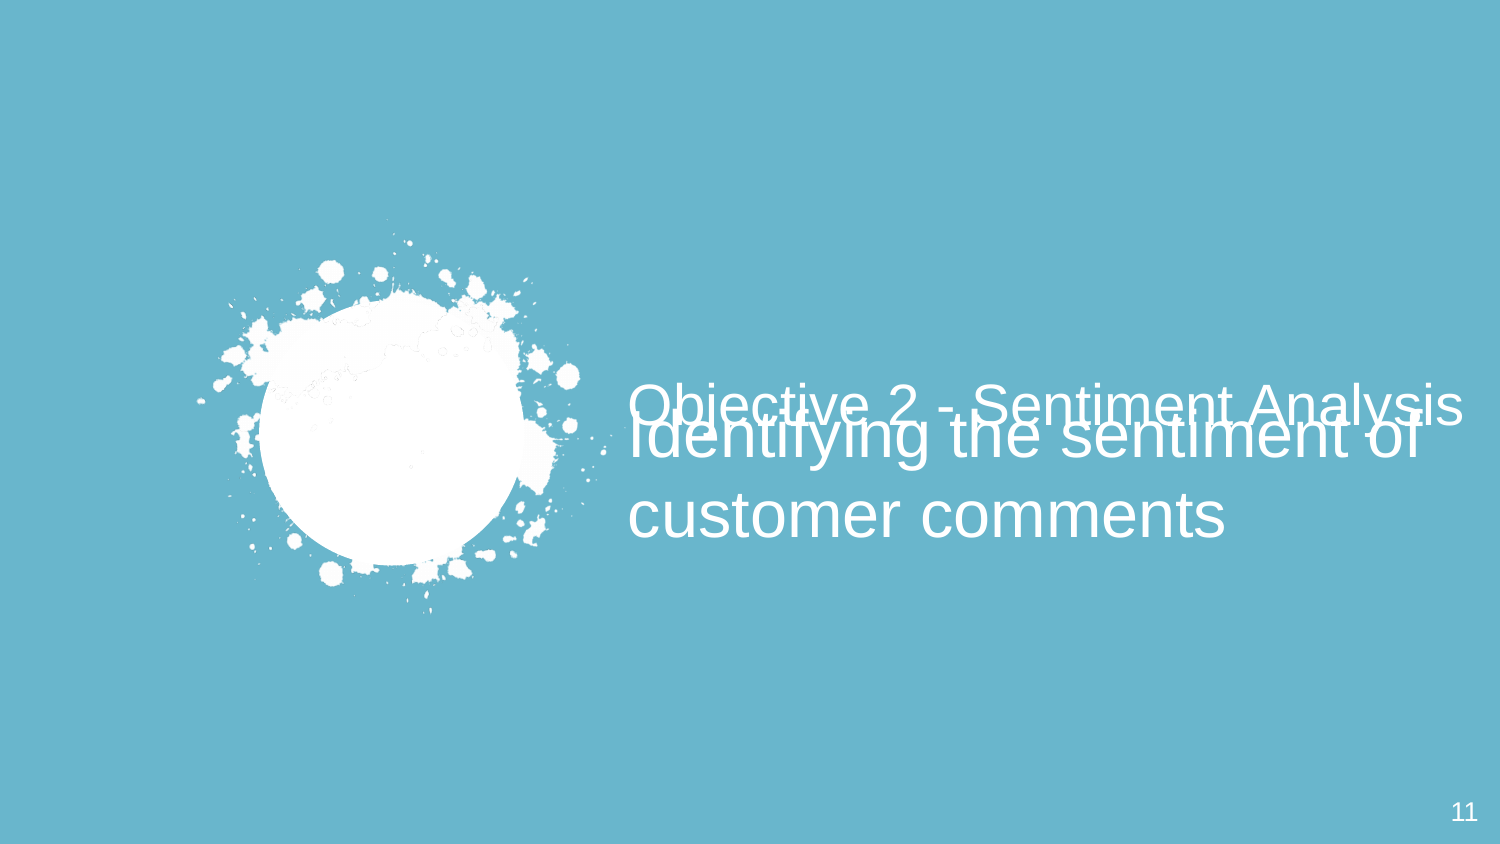

# Objective 2 - Sentiment Analysis
Identifying the sentiment of customer comments
11